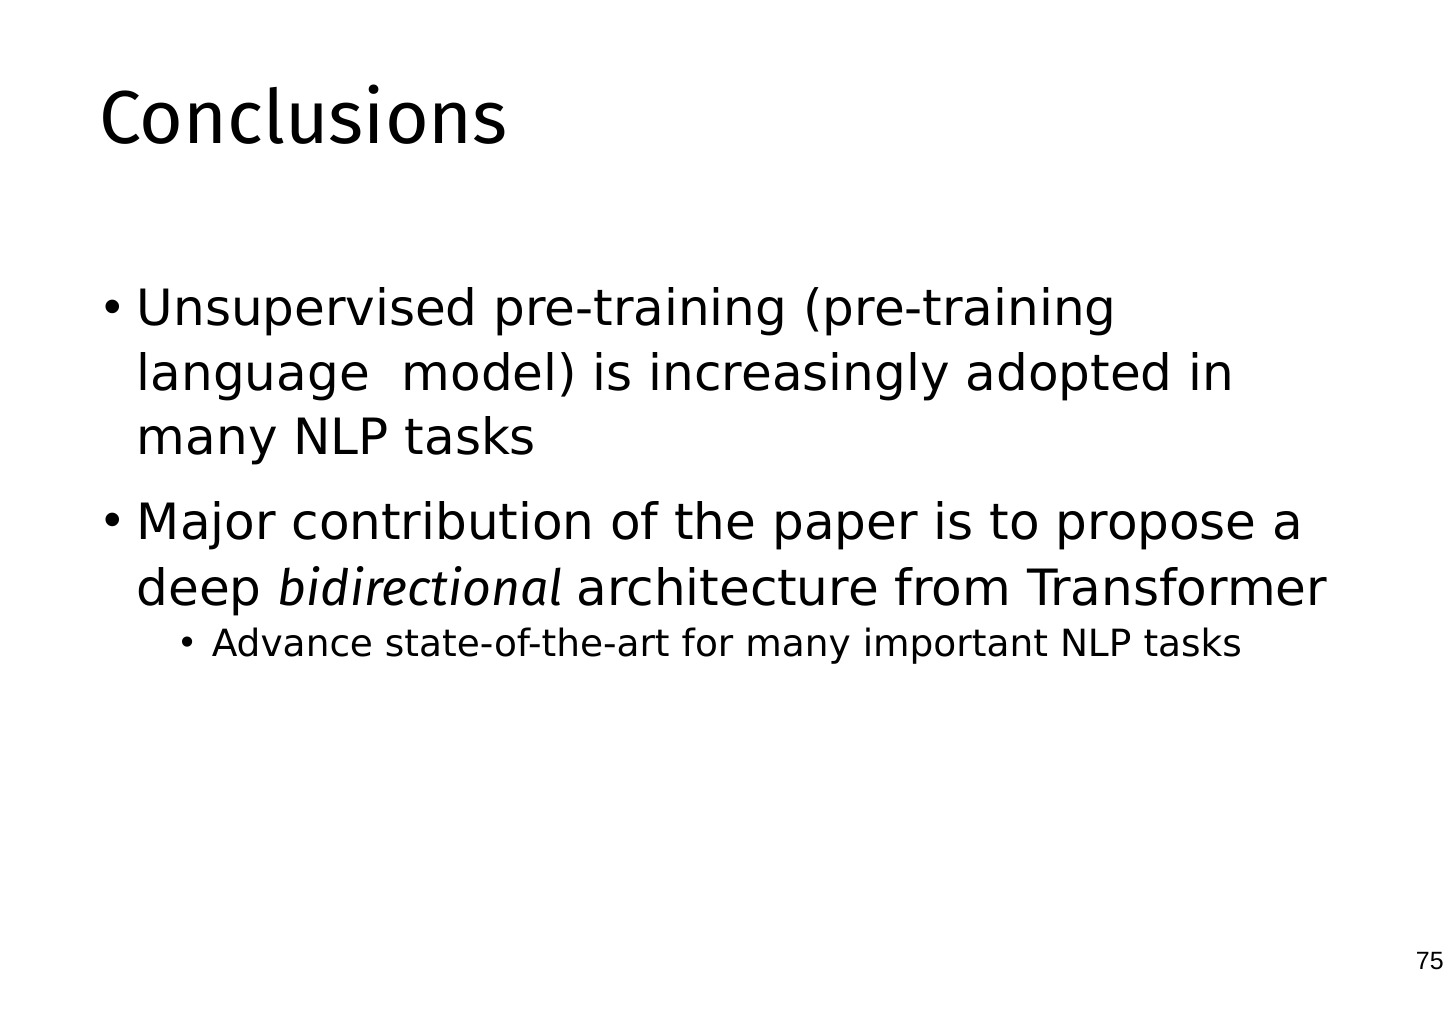

Conclusions
Unsupervised pre-training (pre-training language  model) is increasingly adopted in many NLP tasks
Major contribution of the paper is to propose a  deep bidirectional architecture from Transformer
Advance state-of-the-art for many important NLP tasks
75